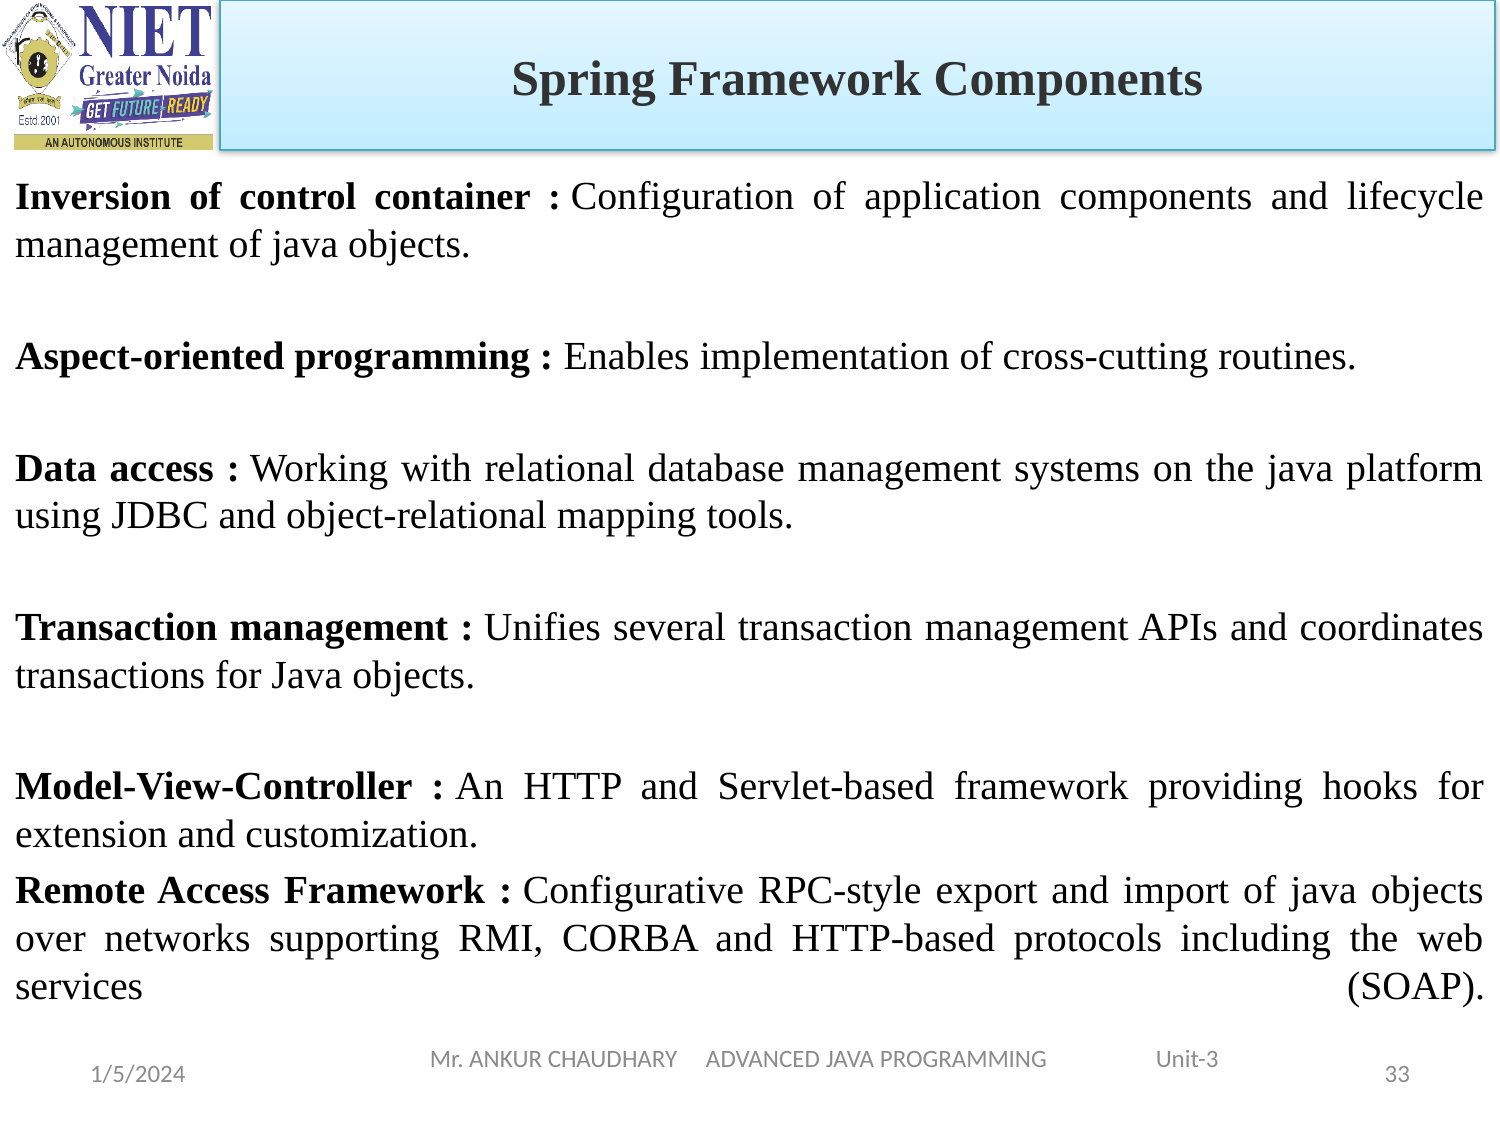

Spring Framework Components
Inversion of control container : Configuration of application components and lifecycle management of java objects.

Aspect-oriented programming : Enables implementation of cross-cutting routines.

Data access : Working with relational database management systems on the java platform using JDBC and object-relational mapping tools.

Transaction management : Unifies several transaction management APIs and coordinates transactions for Java objects.

Model-View-Controller : An HTTP and Servlet-based framework providing hooks for extension and customization.
Remote Access Framework : Configurative RPC-style export and import of java objects over networks supporting RMI, CORBA and HTTP-based protocols including the web services (SOAP).
1/5/2024
Mr. ANKUR CHAUDHARY     ADVANCED JAVA PROGRAMMING                   Unit-3
33